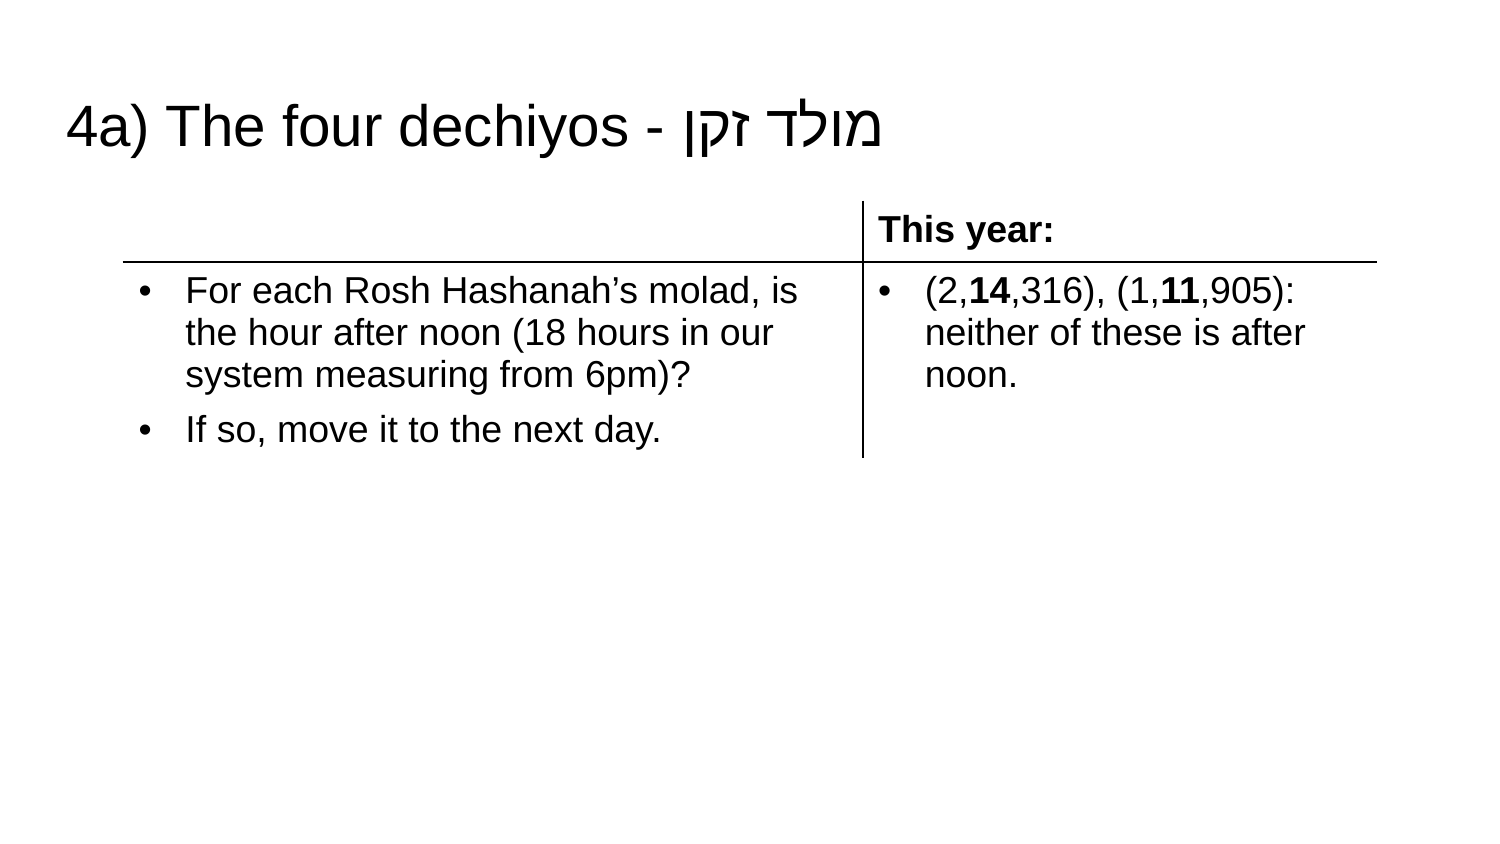

# 4a) The four dechiyos - מולד זקן
|  | This year: |
| --- | --- |
| For each Rosh Hashanah’s molad, is the hour after noon (18 hours in our system measuring from 6pm)? If so, move it to the next day. | (2,14,316), (1,11,905): neither of these is after noon. |